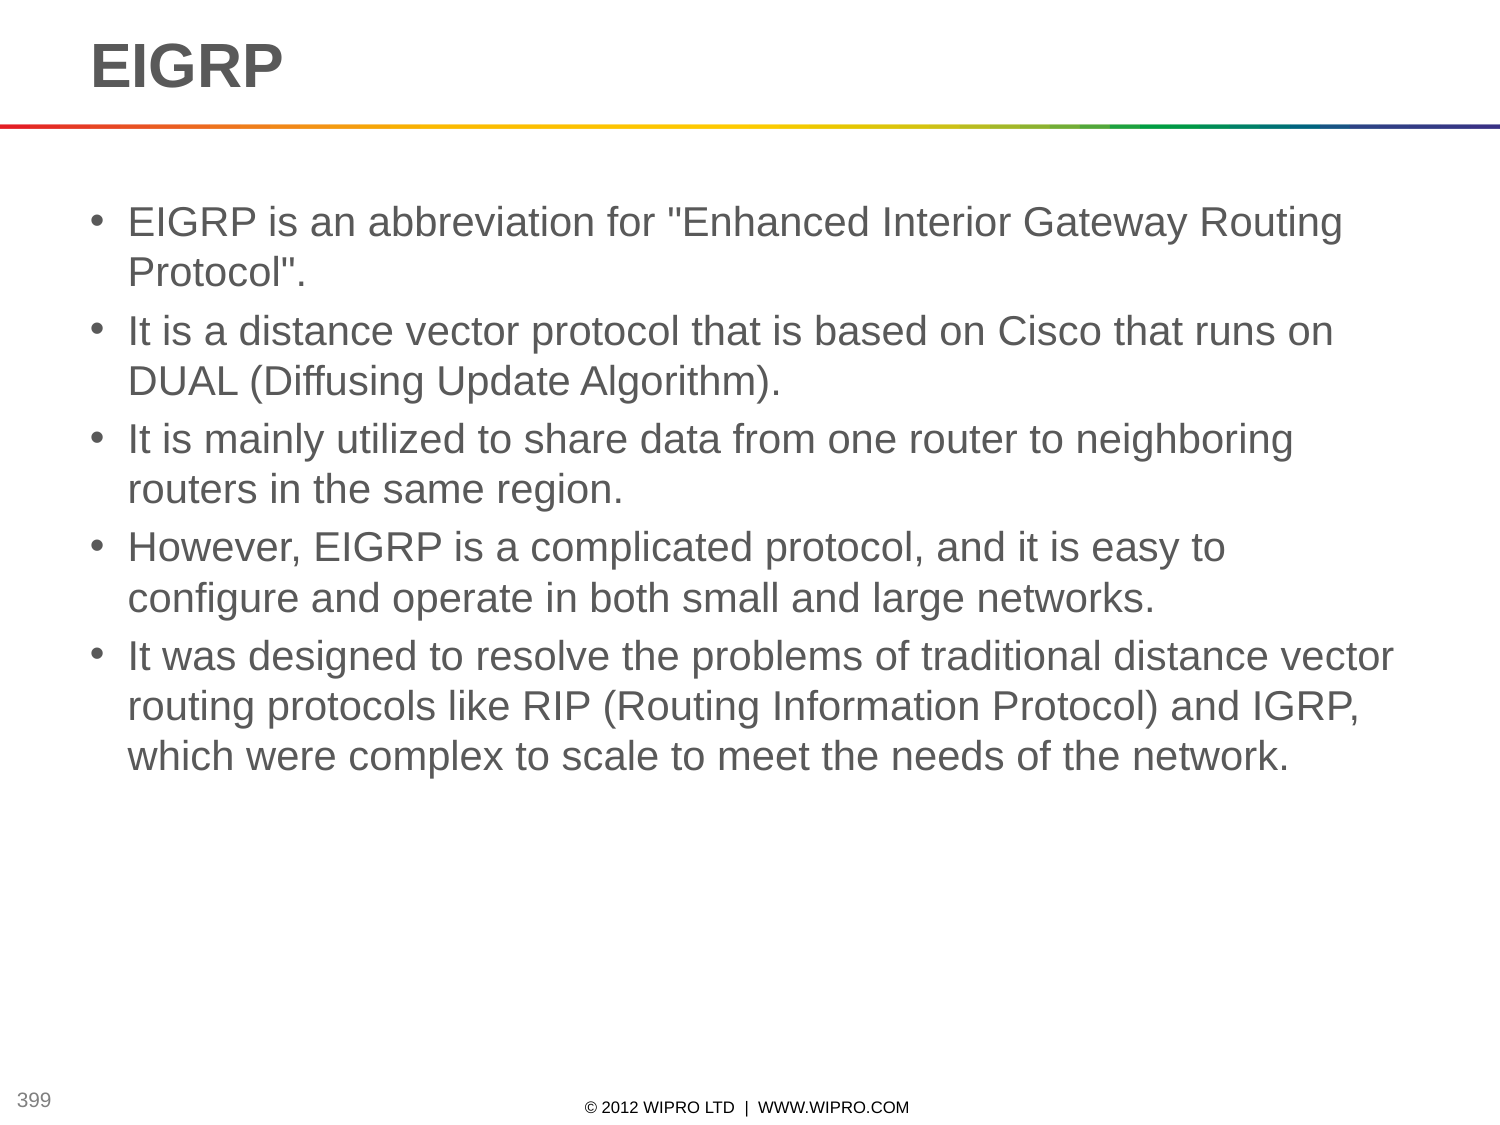

# EIGRP
EIGRP is an abbreviation for "Enhanced Interior Gateway Routing Protocol".
It is a distance vector protocol that is based on Cisco that runs on DUAL (Diffusing Update Algorithm).
It is mainly utilized to share data from one router to neighboring routers in the same region.
However, EIGRP is a complicated protocol, and it is easy to configure and operate in both small and large networks.
It was designed to resolve the problems of traditional distance vector routing protocols like RIP (Routing Information Protocol) and IGRP, which were complex to scale to meet the needs of the network.